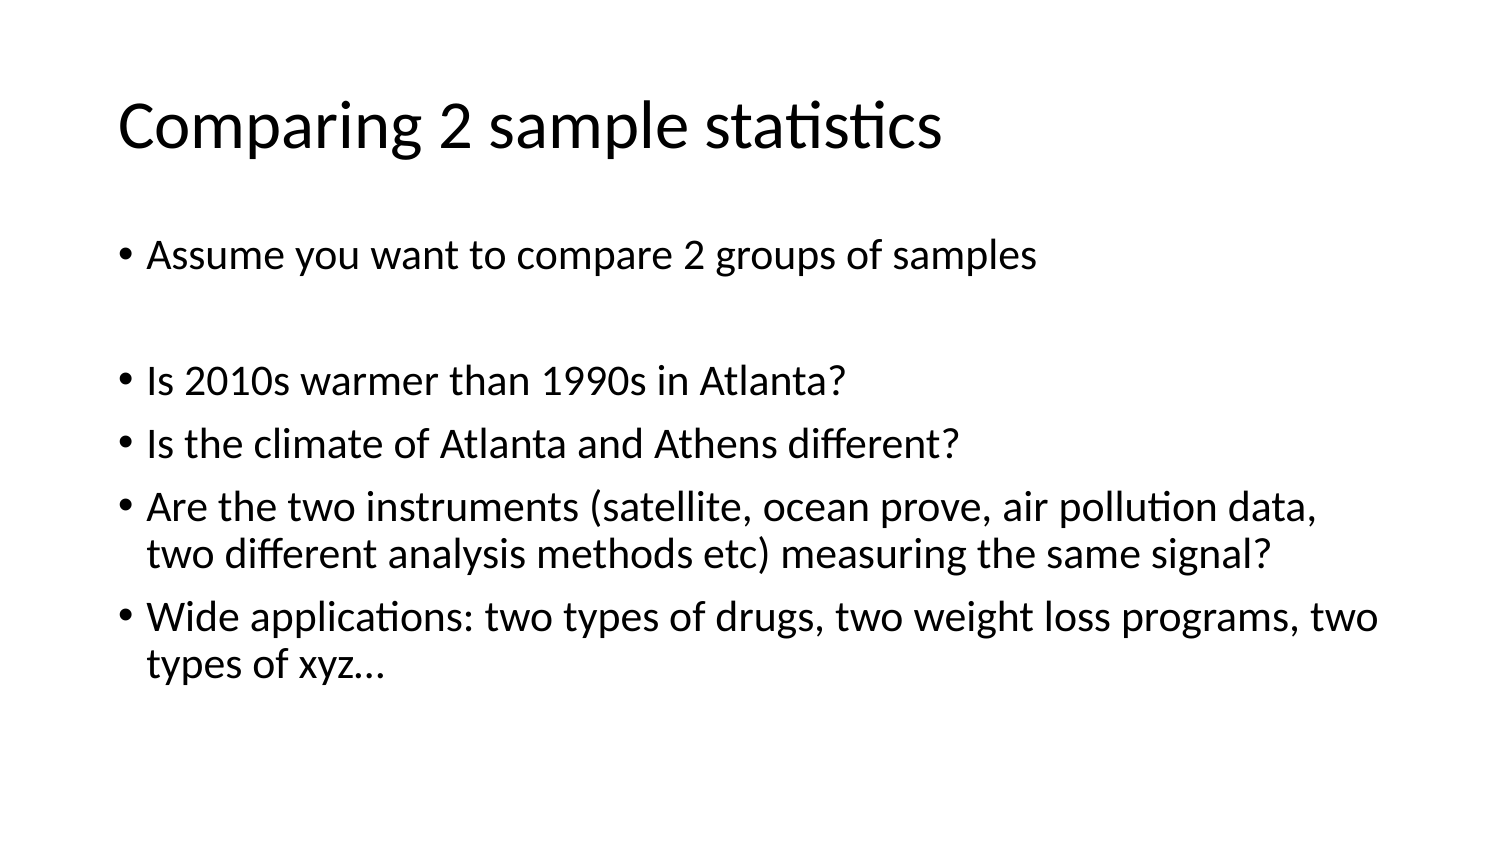

# Comparing 2 sample statistics
Assume you want to compare 2 groups of samples

Is 2010s warmer than 1990s in Atlanta?
Is the climate of Atlanta and Athens different?
Are the two instruments (satellite, ocean prove, air pollution data, two different analysis methods etc) measuring the same signal?
Wide applications: two types of drugs, two weight loss programs, two types of xyz…